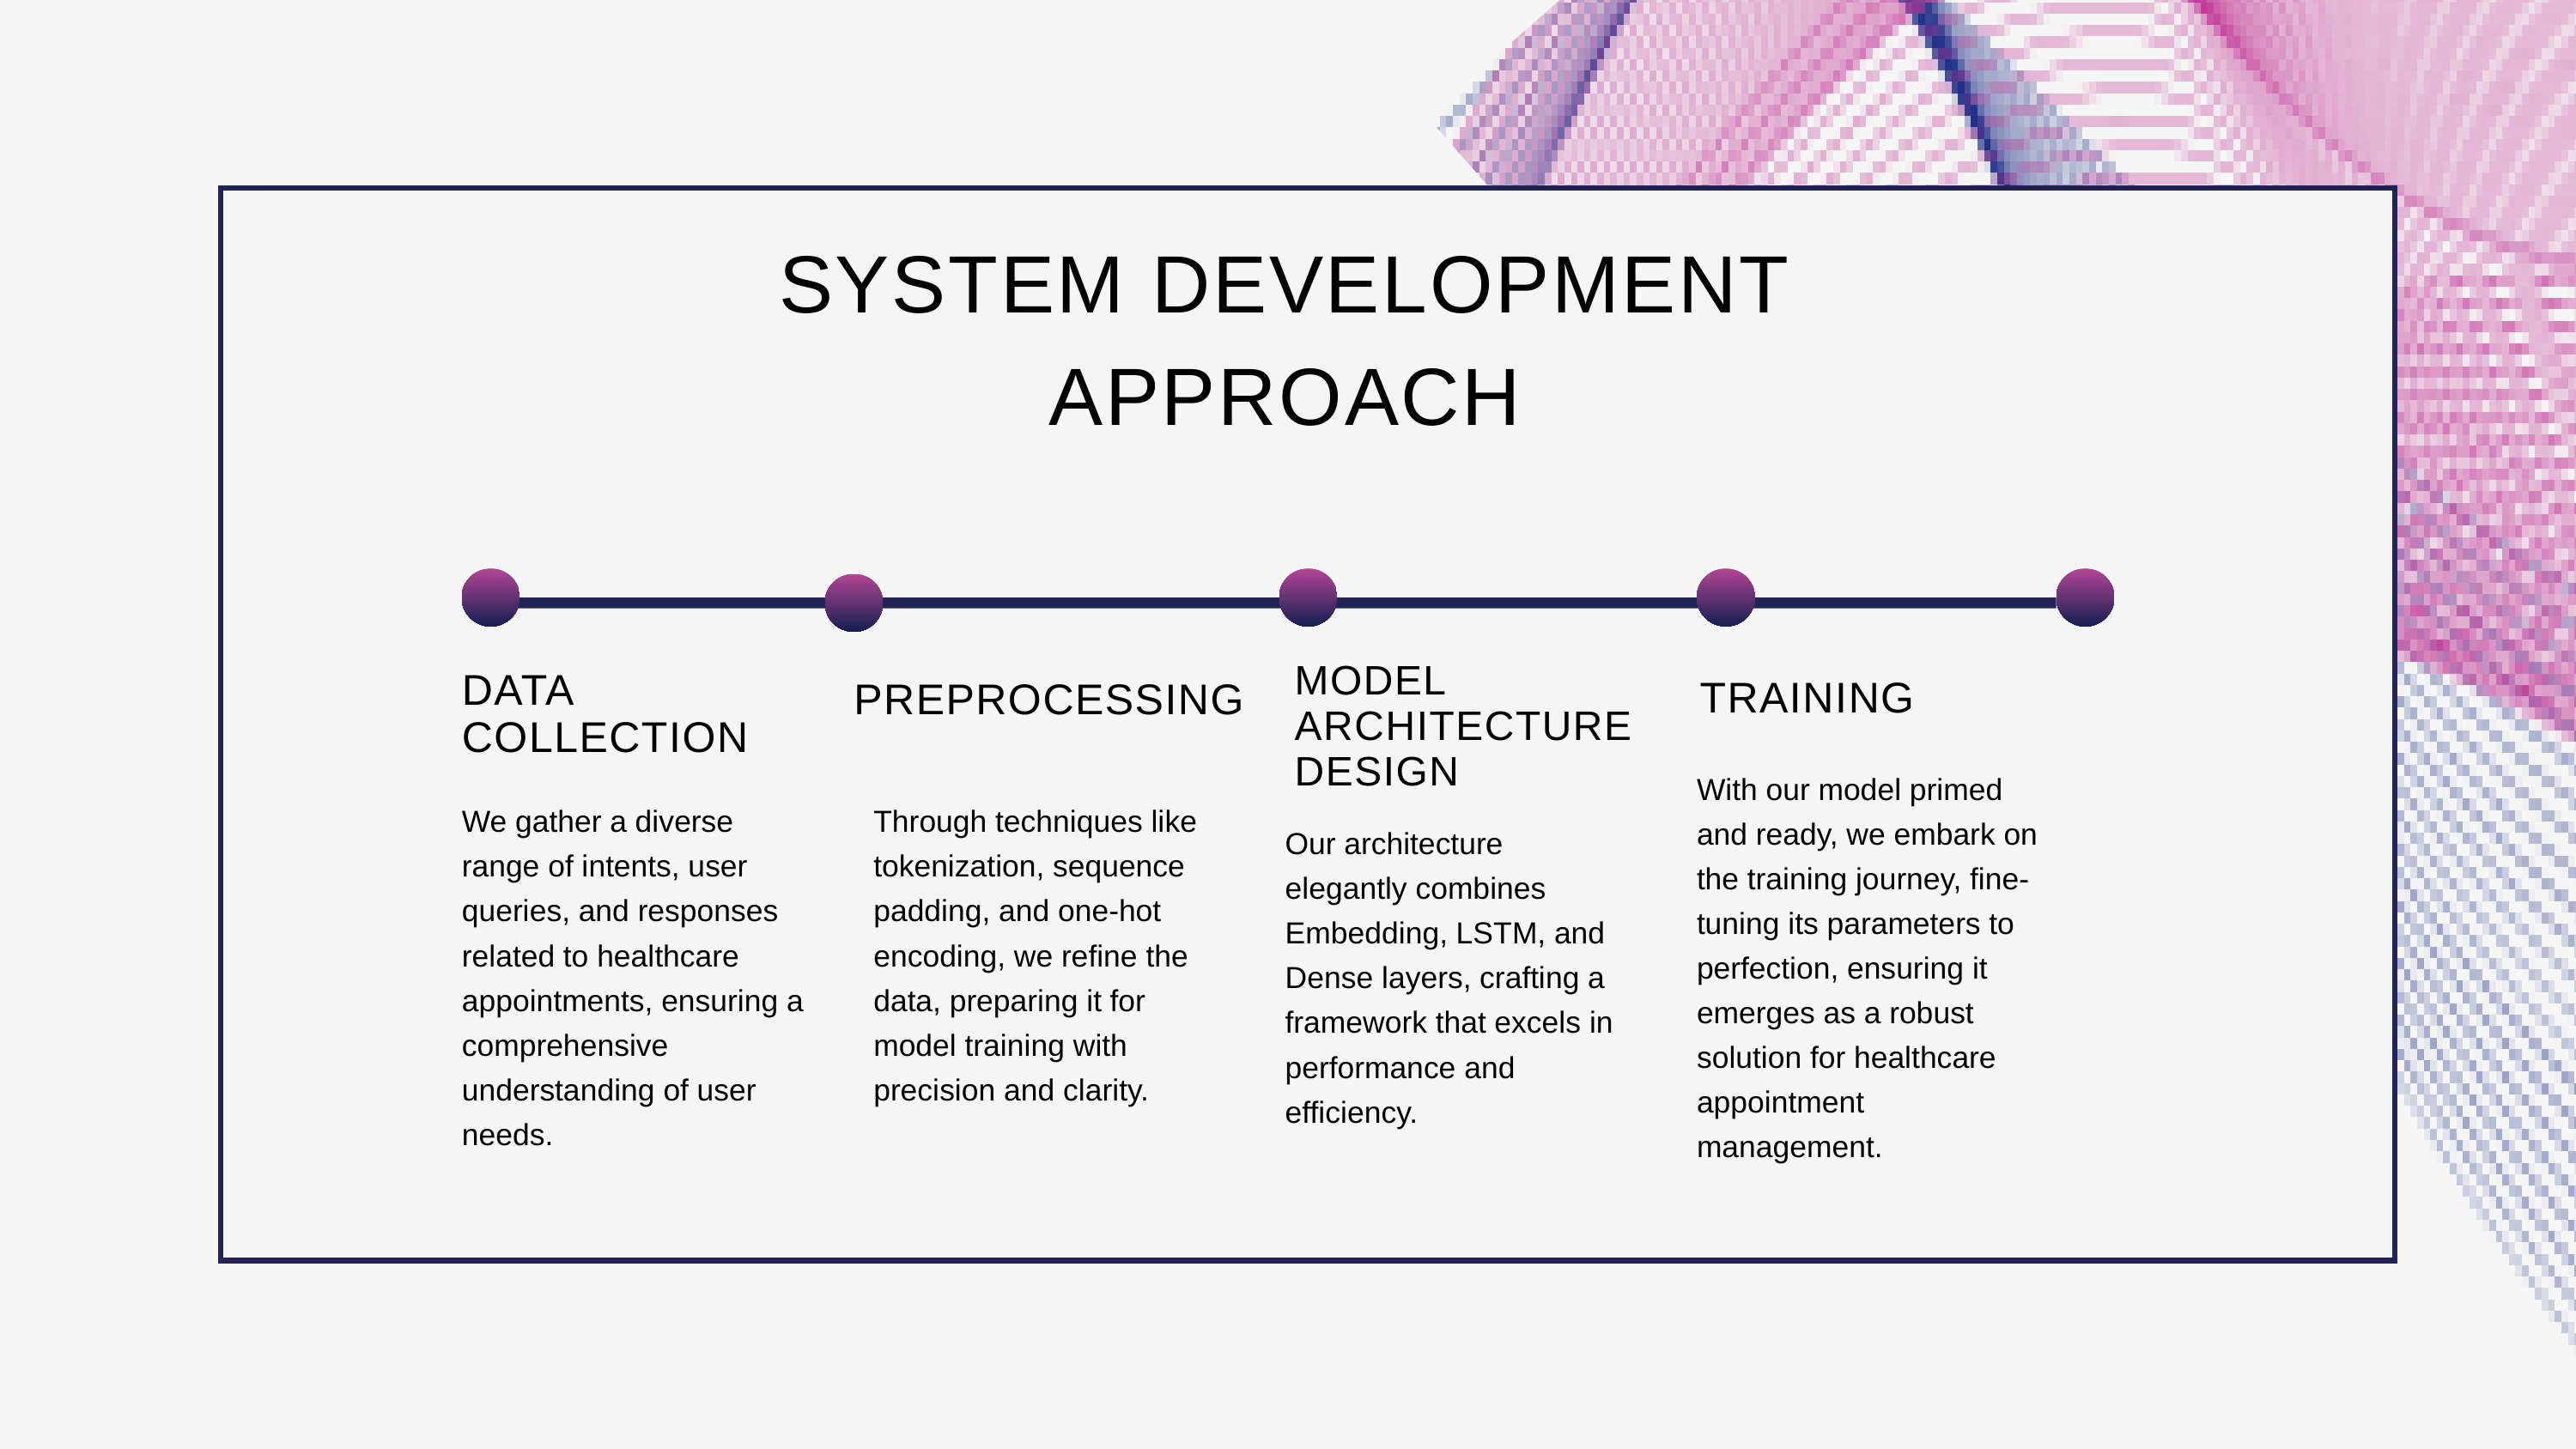

SYSTEM DEVELOPMENT APPROACH

MODEL ARCHITECTURE DESIGN
DATA COLLECTION
TRAINING
PREPROCESSING
With our model primed and ready, we embark on the training journey, fine-tuning its parameters to perfection, ensuring it emerges as a robust solution for healthcare appointment management.
We gather a diverse range of intents, user queries, and responses related to healthcare appointments, ensuring a comprehensive understanding of user needs.
Through techniques like tokenization, sequence padding, and one-hot encoding, we refine the data, preparing it for model training with precision and clarity.
Our architecture elegantly combines Embedding, LSTM, and Dense layers, crafting a framework that excels in performance and efficiency.